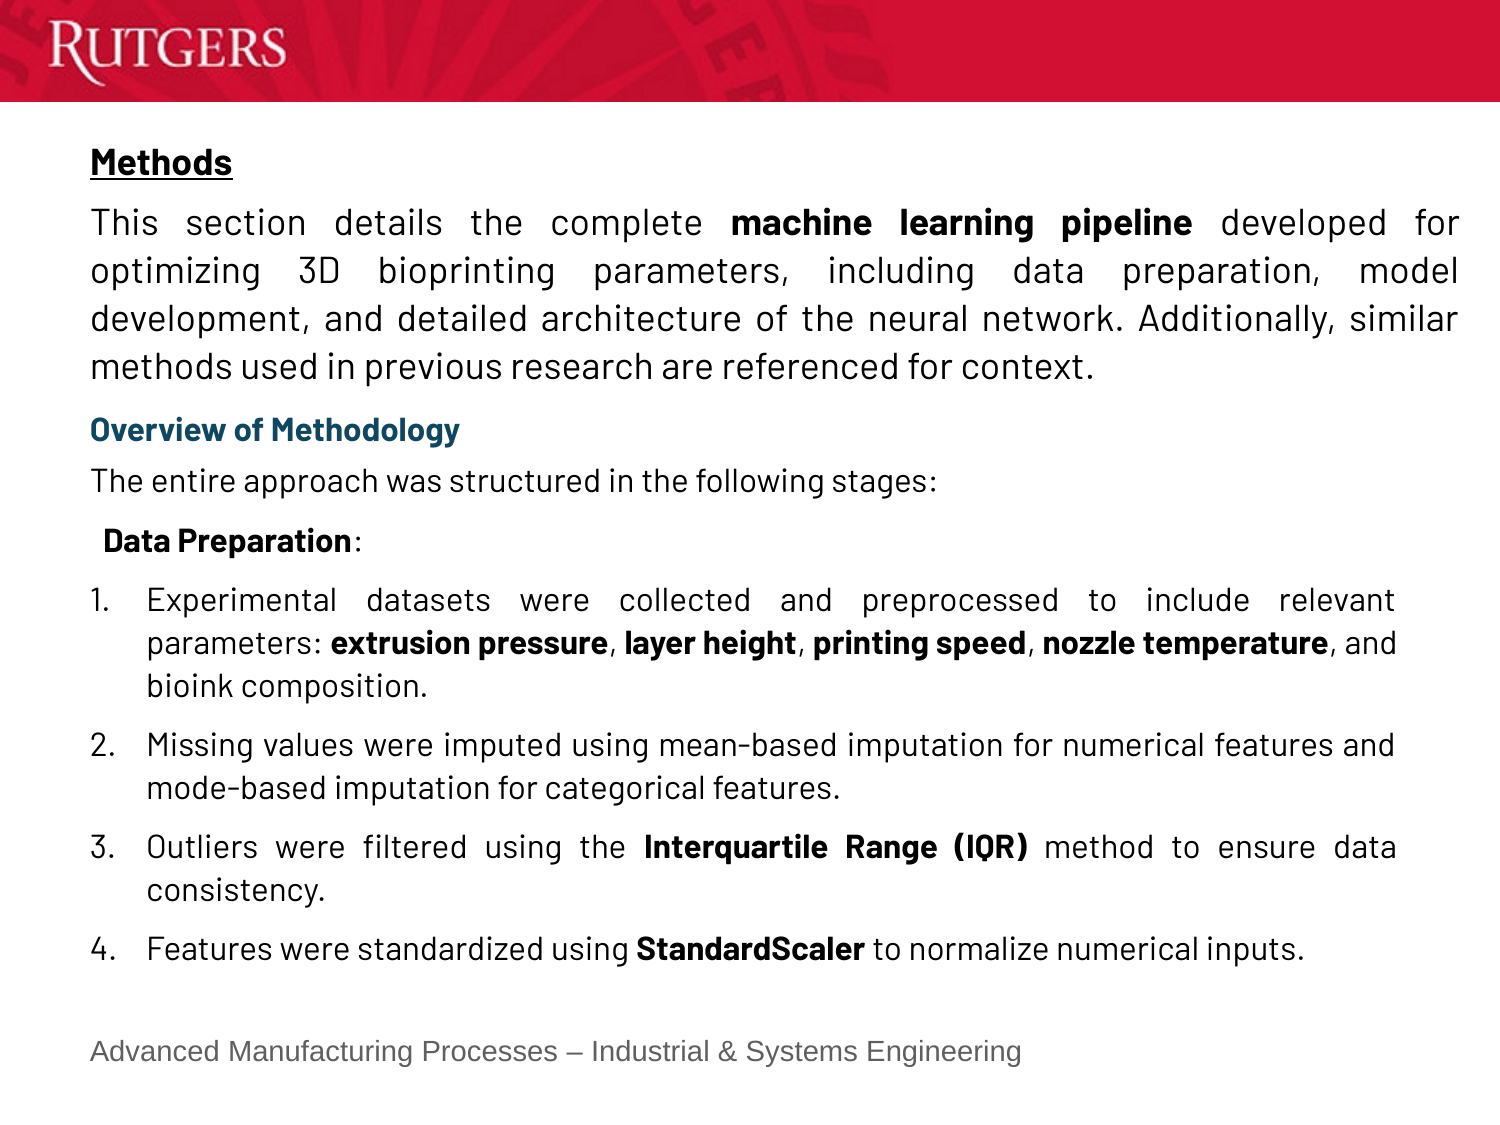

# Methods
This section details the complete machine learning pipeline developed for optimizing 3D bioprinting parameters, including data preparation, model development, and detailed architecture of the neural network. Additionally, similar methods used in previous research are referenced for context.
Overview of Methodology
The entire approach was structured in the following stages:
  Data Preparation:
Experimental datasets were collected and preprocessed to include relevant parameters: extrusion pressure, layer height, printing speed, nozzle temperature, and bioink composition.
Missing values were imputed using mean-based imputation for numerical features and mode-based imputation for categorical features.
Outliers were filtered using the Interquartile Range (IQR) method to ensure data consistency.
Features were standardized using StandardScaler to normalize numerical inputs.